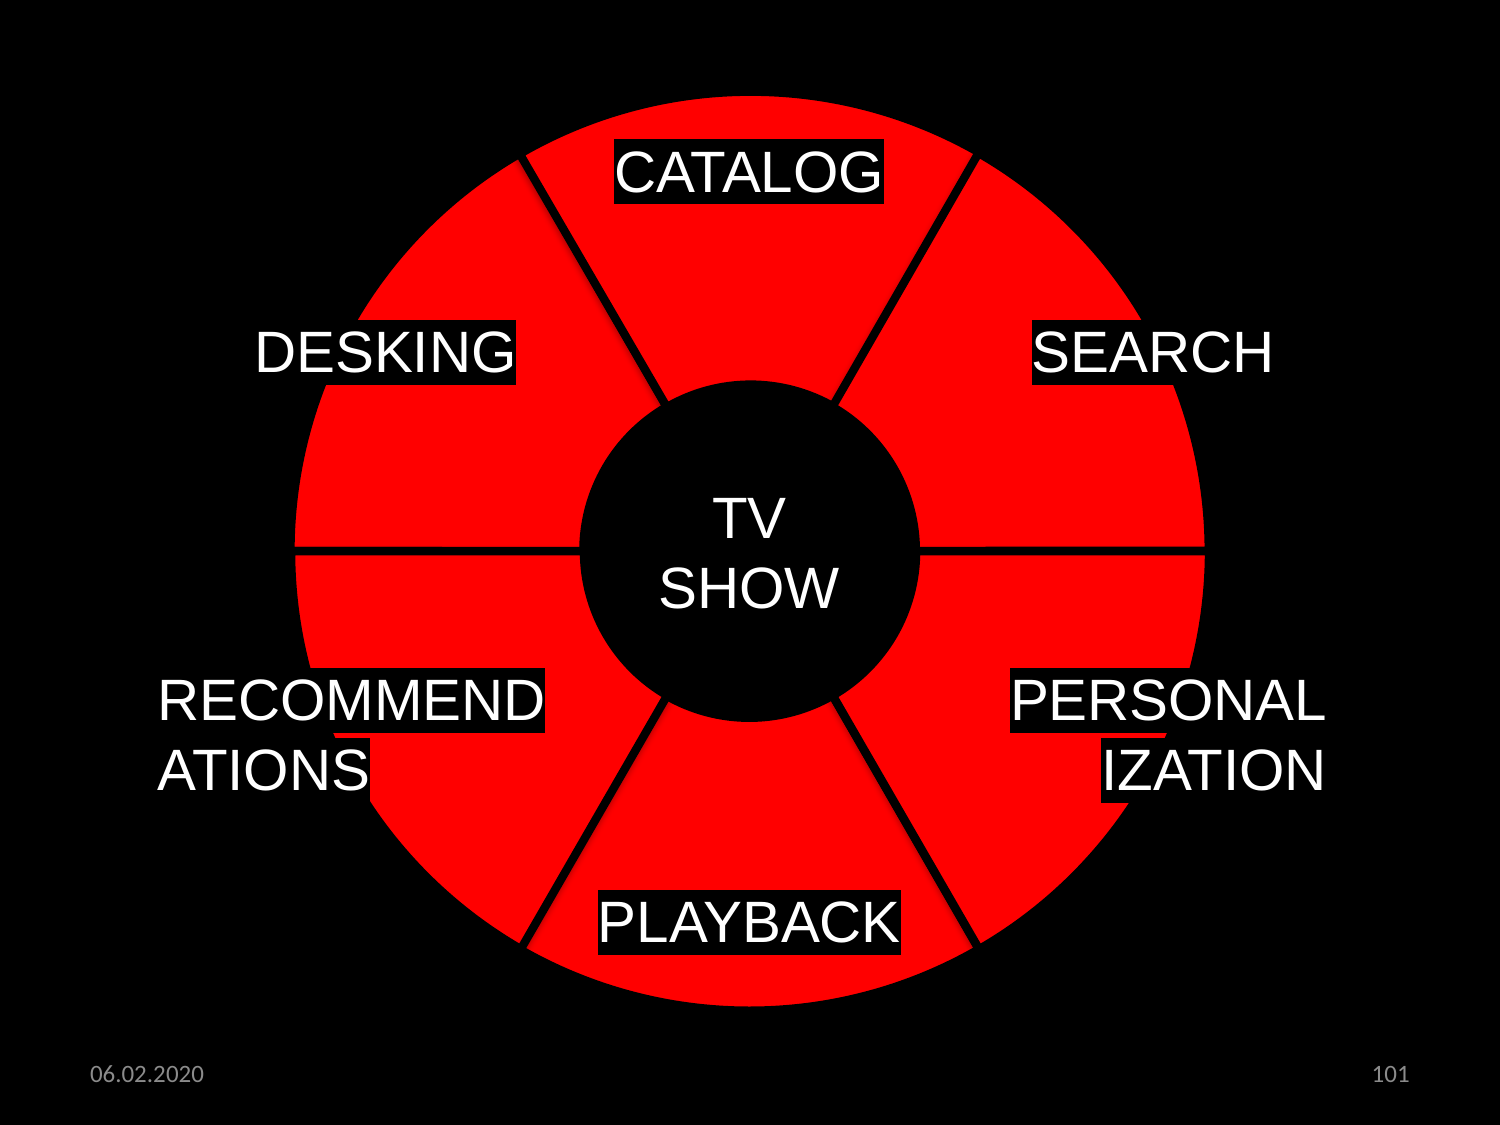

CATALOG
DESKING
SEARCH
TV
SHOW
RECOMMEND
ATIONS
PERSONAL
IZATION
PLAYBACK
06.02.2020
101